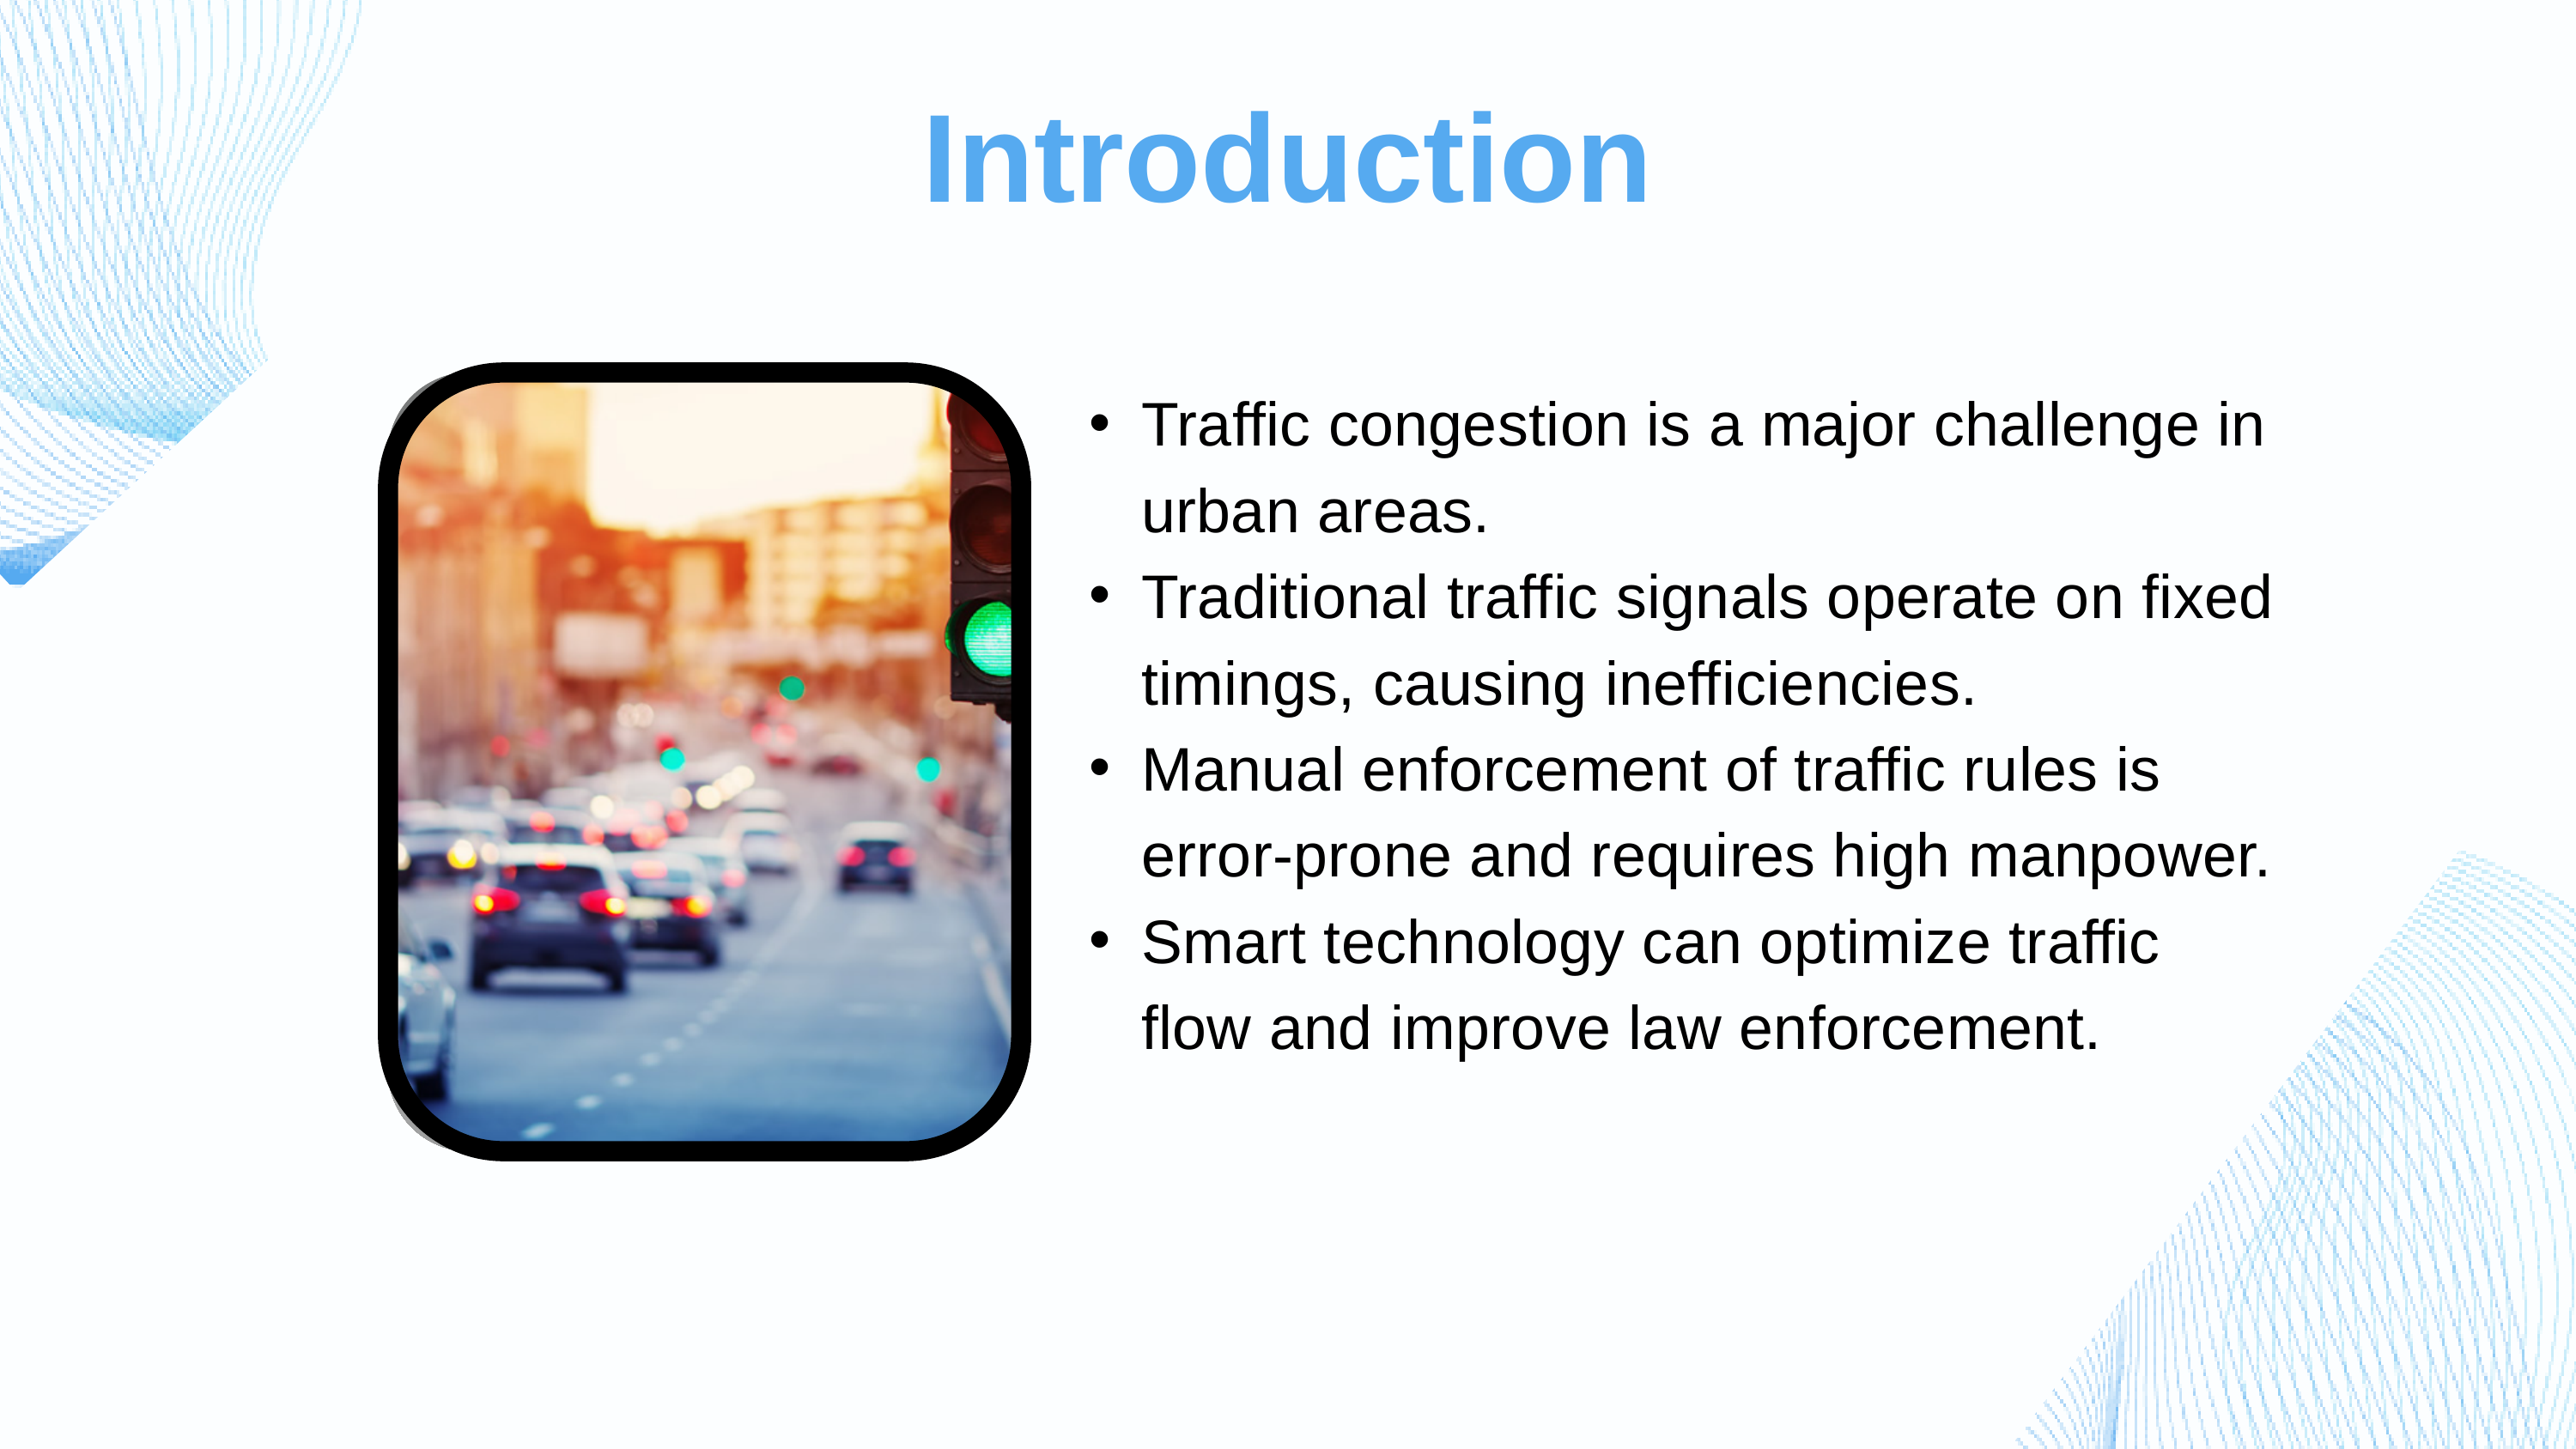

Introduction

Traffic congestion is a major challenge in urban areas.
Traditional traffic signals operate on fixed timings, causing inefficiencies.
Manual enforcement of traffic rules is error-prone and requires high manpower.
Smart technology can optimize traffic flow and improve law enforcement.